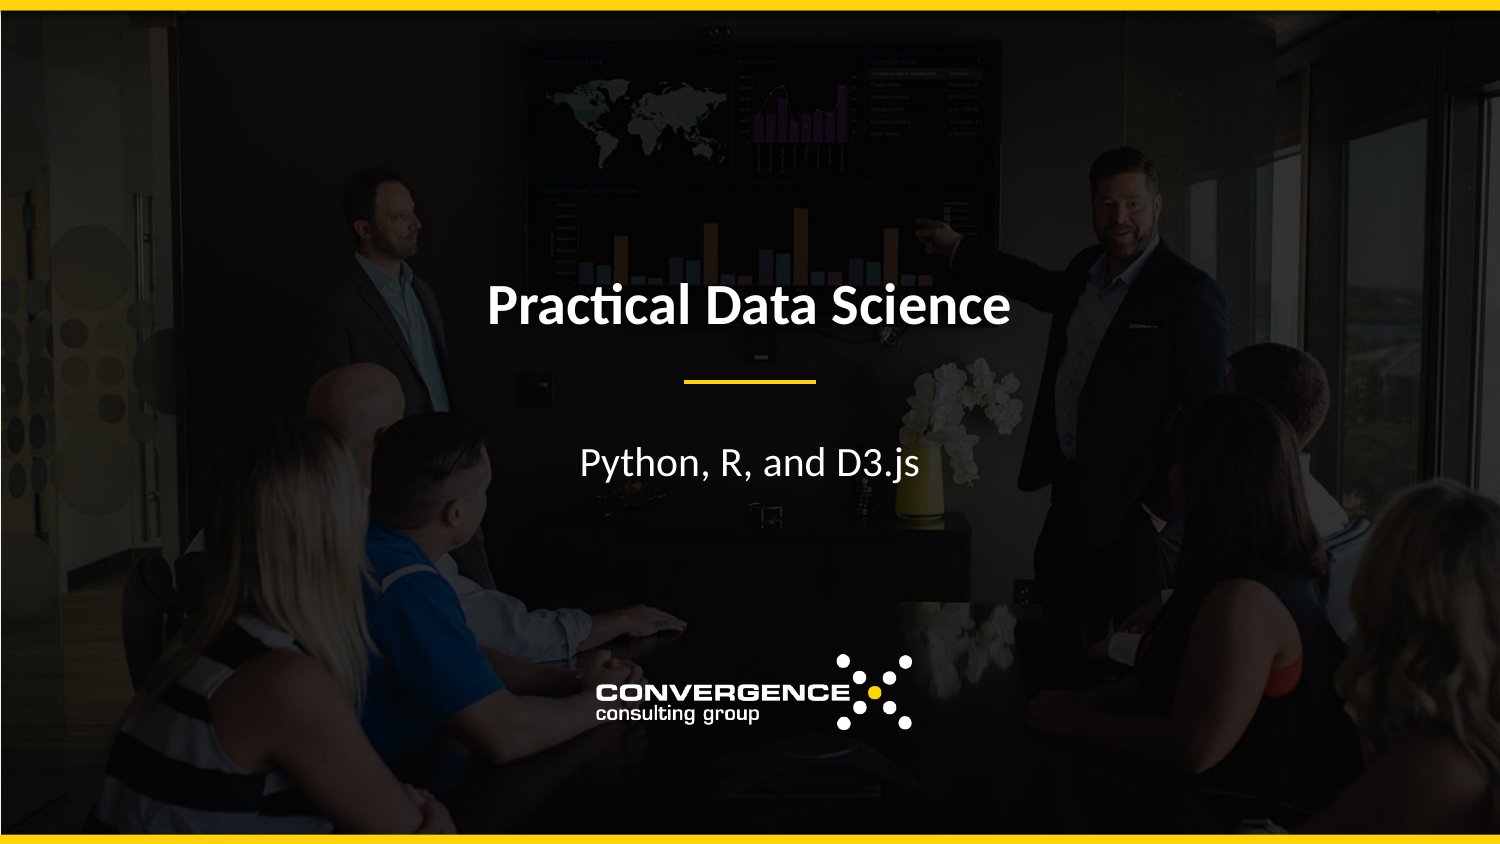

# Practical Data Science
Python, R, and D3.js